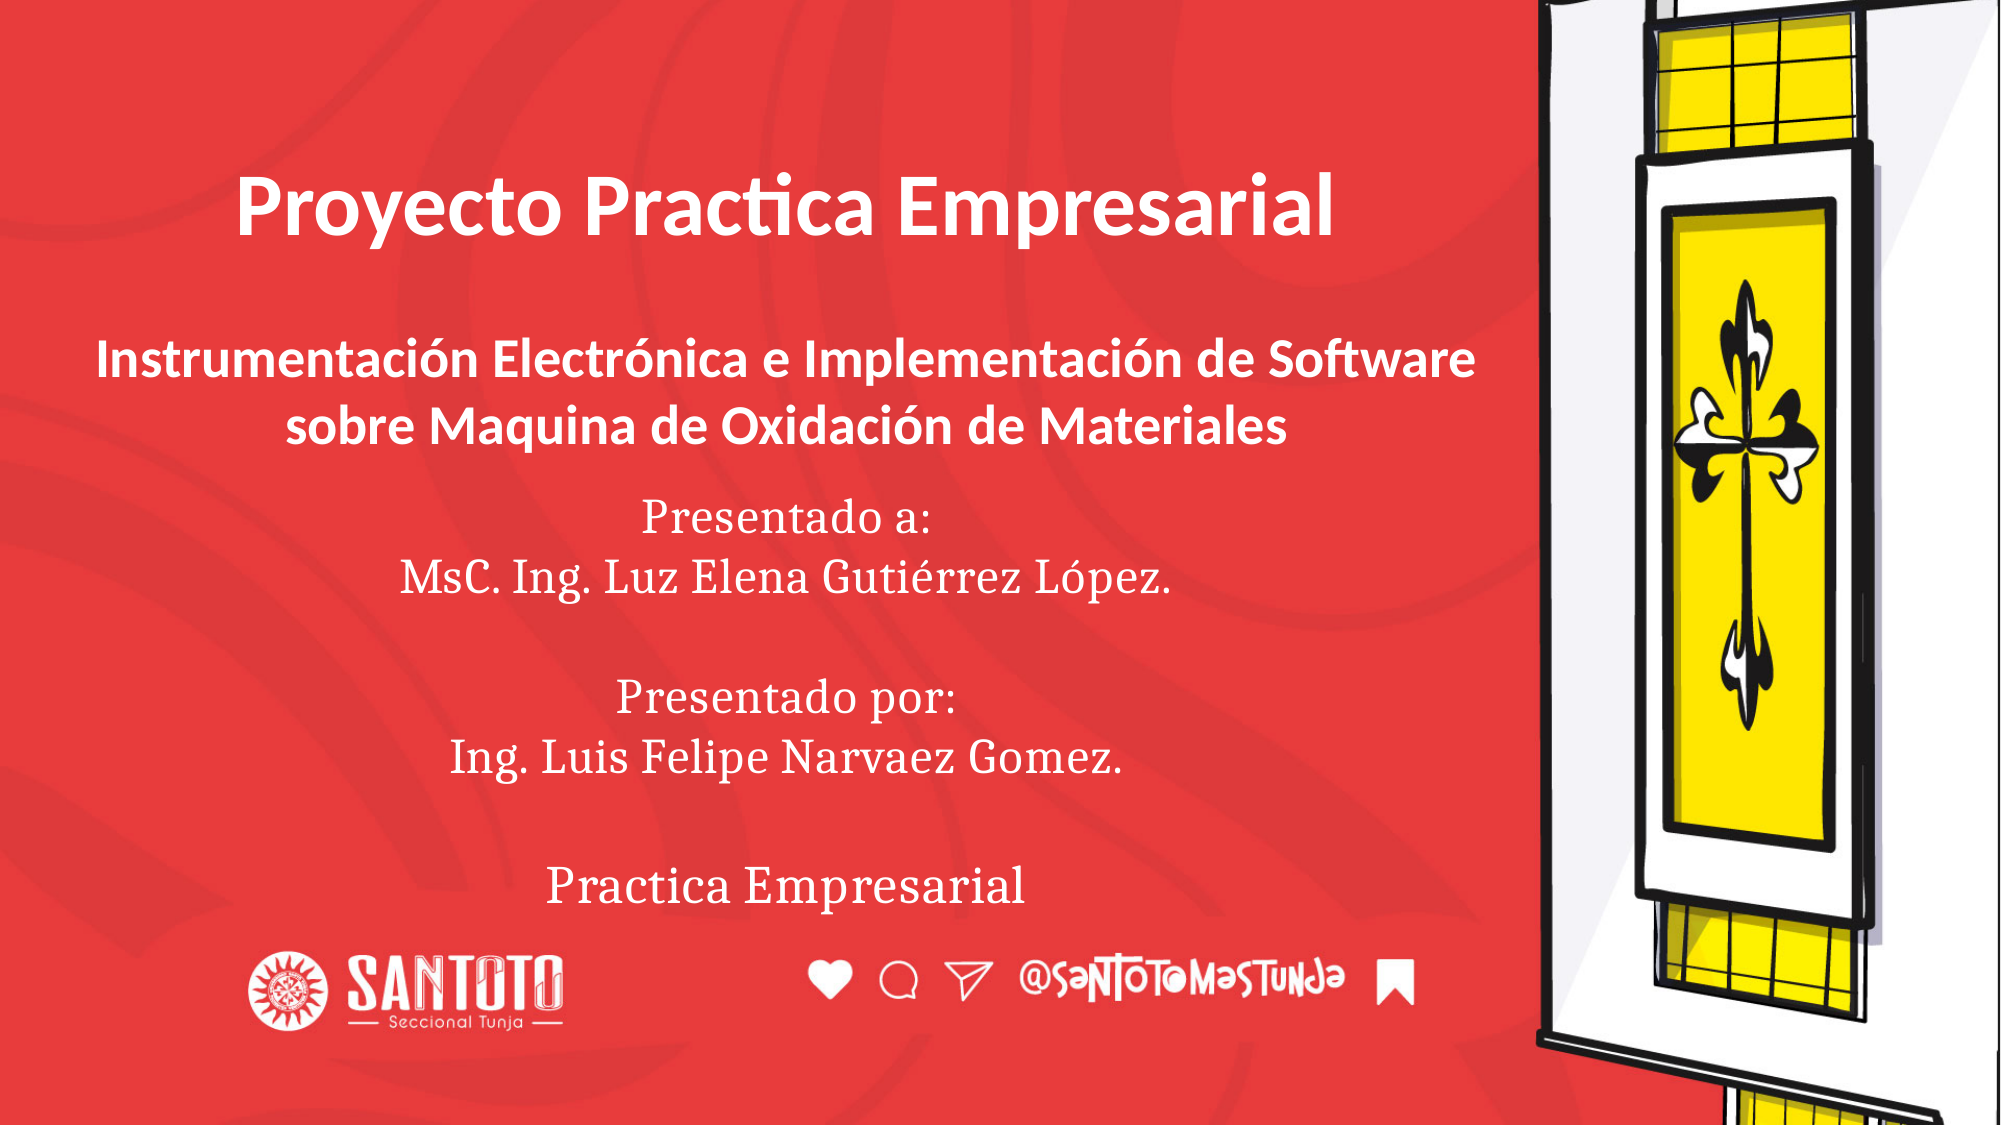

Proyecto Practica Empresarial
Instrumentación Electrónica e Implementación de Software sobre Maquina de Oxidación de Materiales
Presentado a:
MsC. Ing. Luz Elena Gutiérrez López.

Presentado por:
Ing. Luis Felipe Narvaez Gomez.

Practica Empresarial